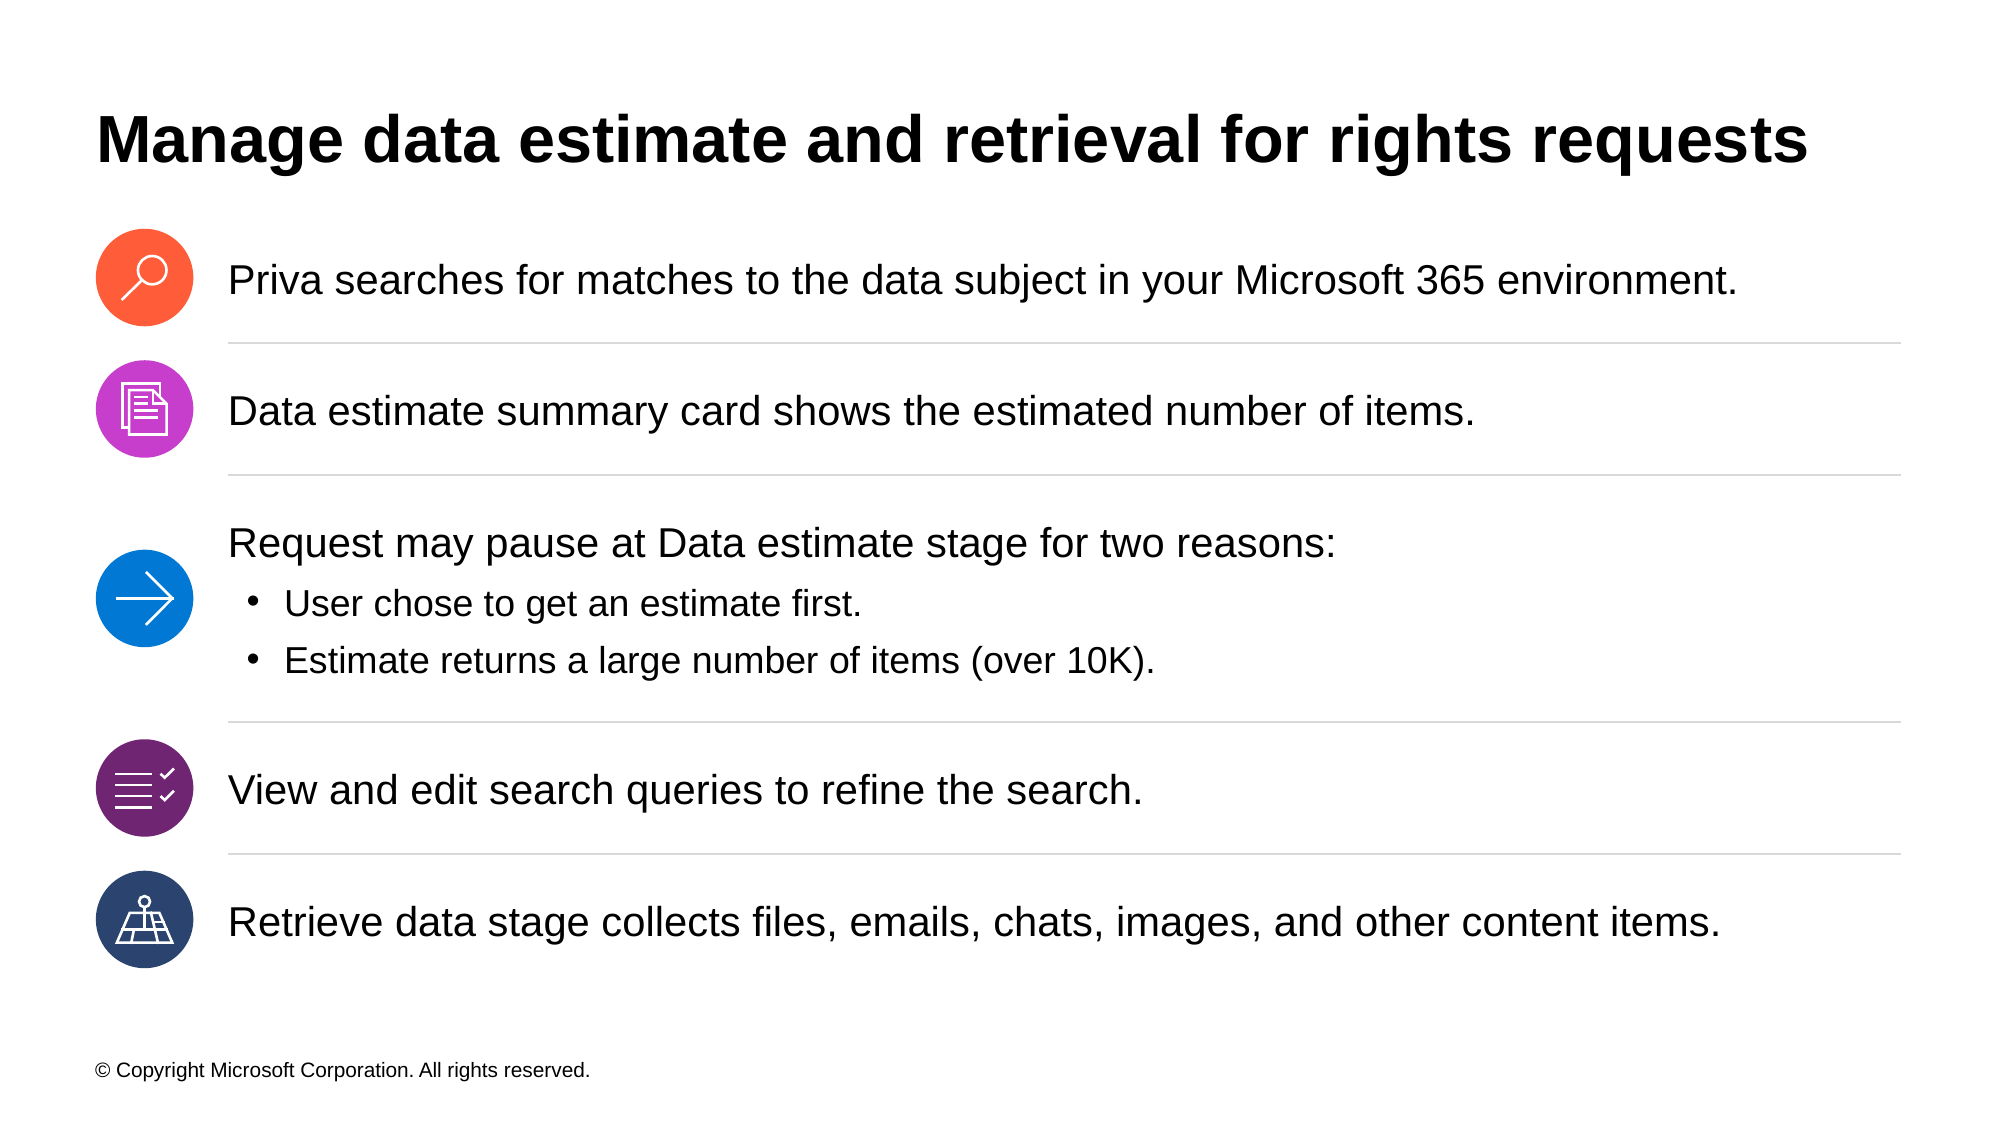

# Manage data estimate and retrieval for rights requests

Priva searches for matches to the data subject in your Microsoft 365 environment.

Data estimate summary card shows the estimated number of items.
Request may pause at Data estimate stage for two reasons:
User chose to get an estimate first.
Estimate returns a large number of items (over 10K).

View and edit search queries to refine the search.

Retrieve data stage collects files, emails, chats, images, and other content items.